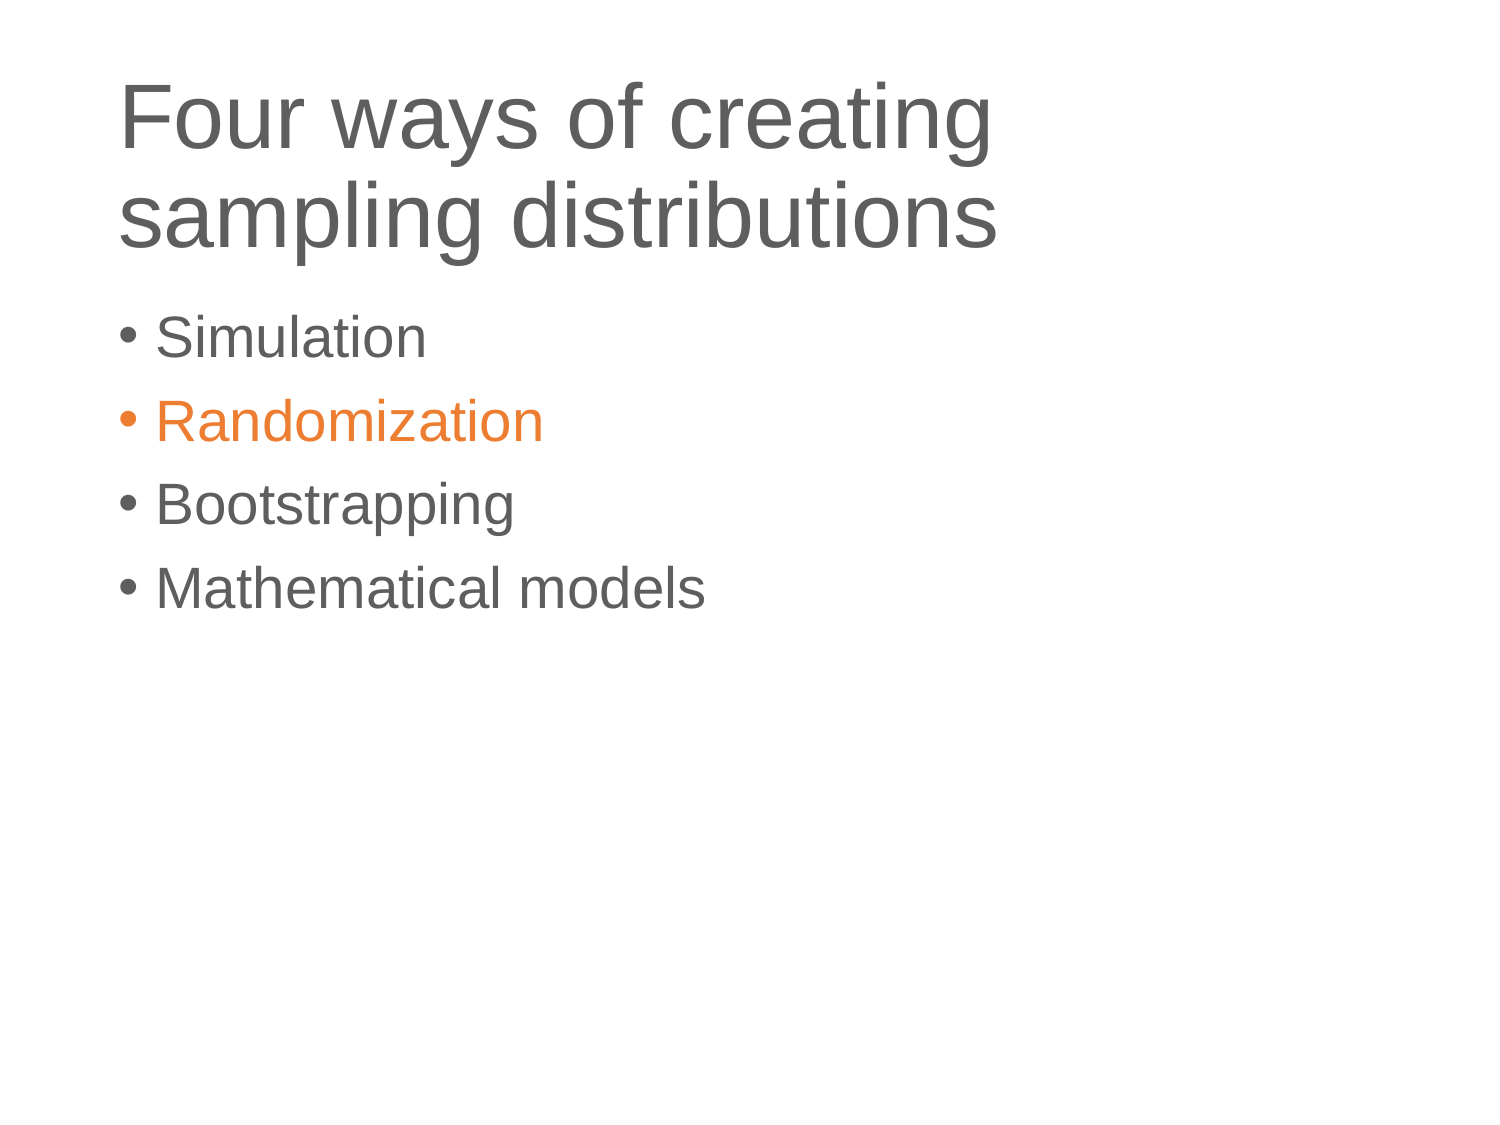

# Four ways of creating sampling distributions
Simulation
Randomization
Bootstrapping
Mathematical models